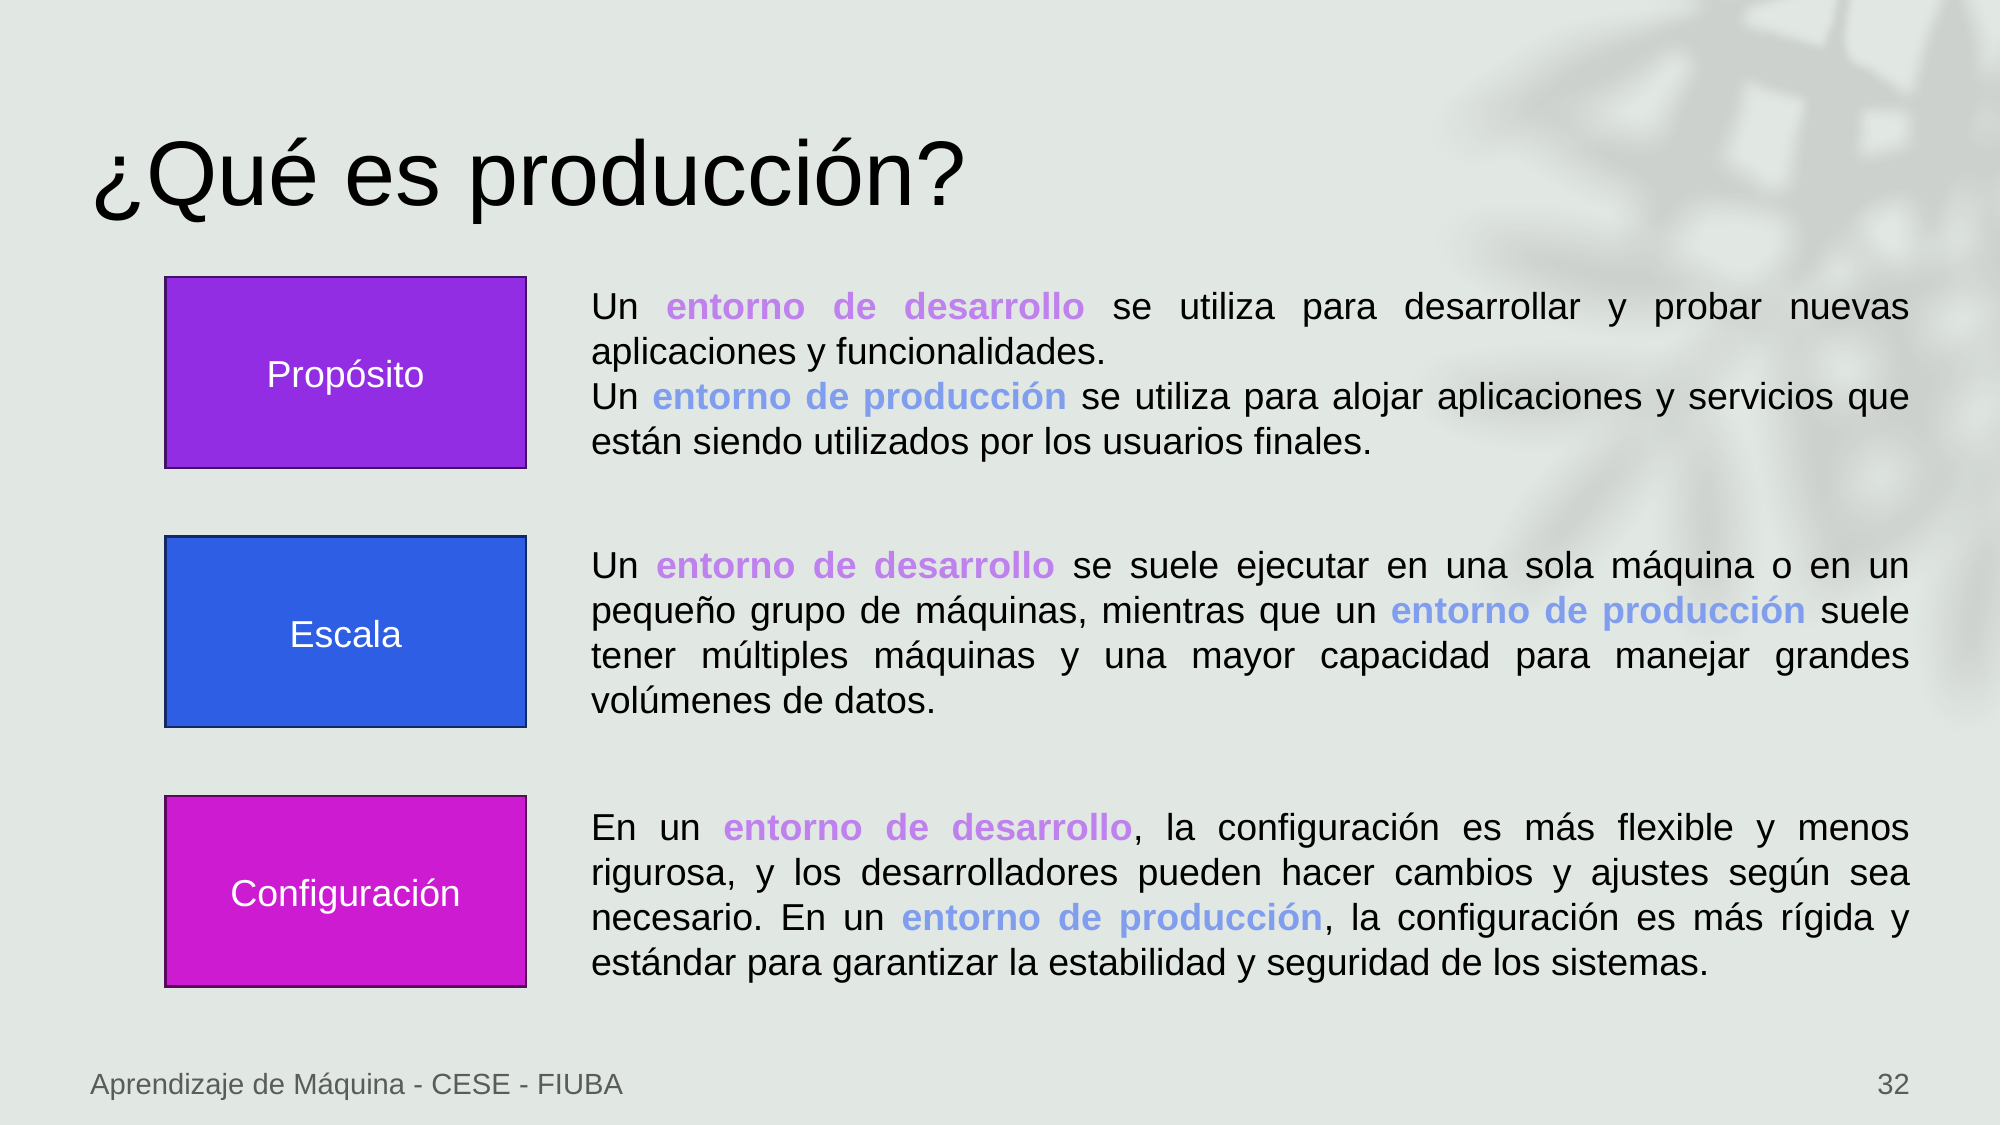

# ¿Qué es producción?
Un entorno de desarrollo se utiliza para desarrollar y probar nuevas aplicaciones y funcionalidades.
Un entorno de producción se utiliza para alojar aplicaciones y servicios que están siendo utilizados por los usuarios finales.
Propósito
Un entorno de desarrollo se suele ejecutar en una sola máquina o en un pequeño grupo de máquinas, mientras que un entorno de producción suele tener múltiples máquinas y una mayor capacidad para manejar grandes volúmenes de datos.
Escala
Configuración
En un entorno de desarrollo, la configuración es más flexible y menos rigurosa, y los desarrolladores pueden hacer cambios y ajustes según sea necesario. En un entorno de producción, la configuración es más rígida y estándar para garantizar la estabilidad y seguridad de los sistemas.
Aprendizaje de Máquina - CESE - FIUBA
32